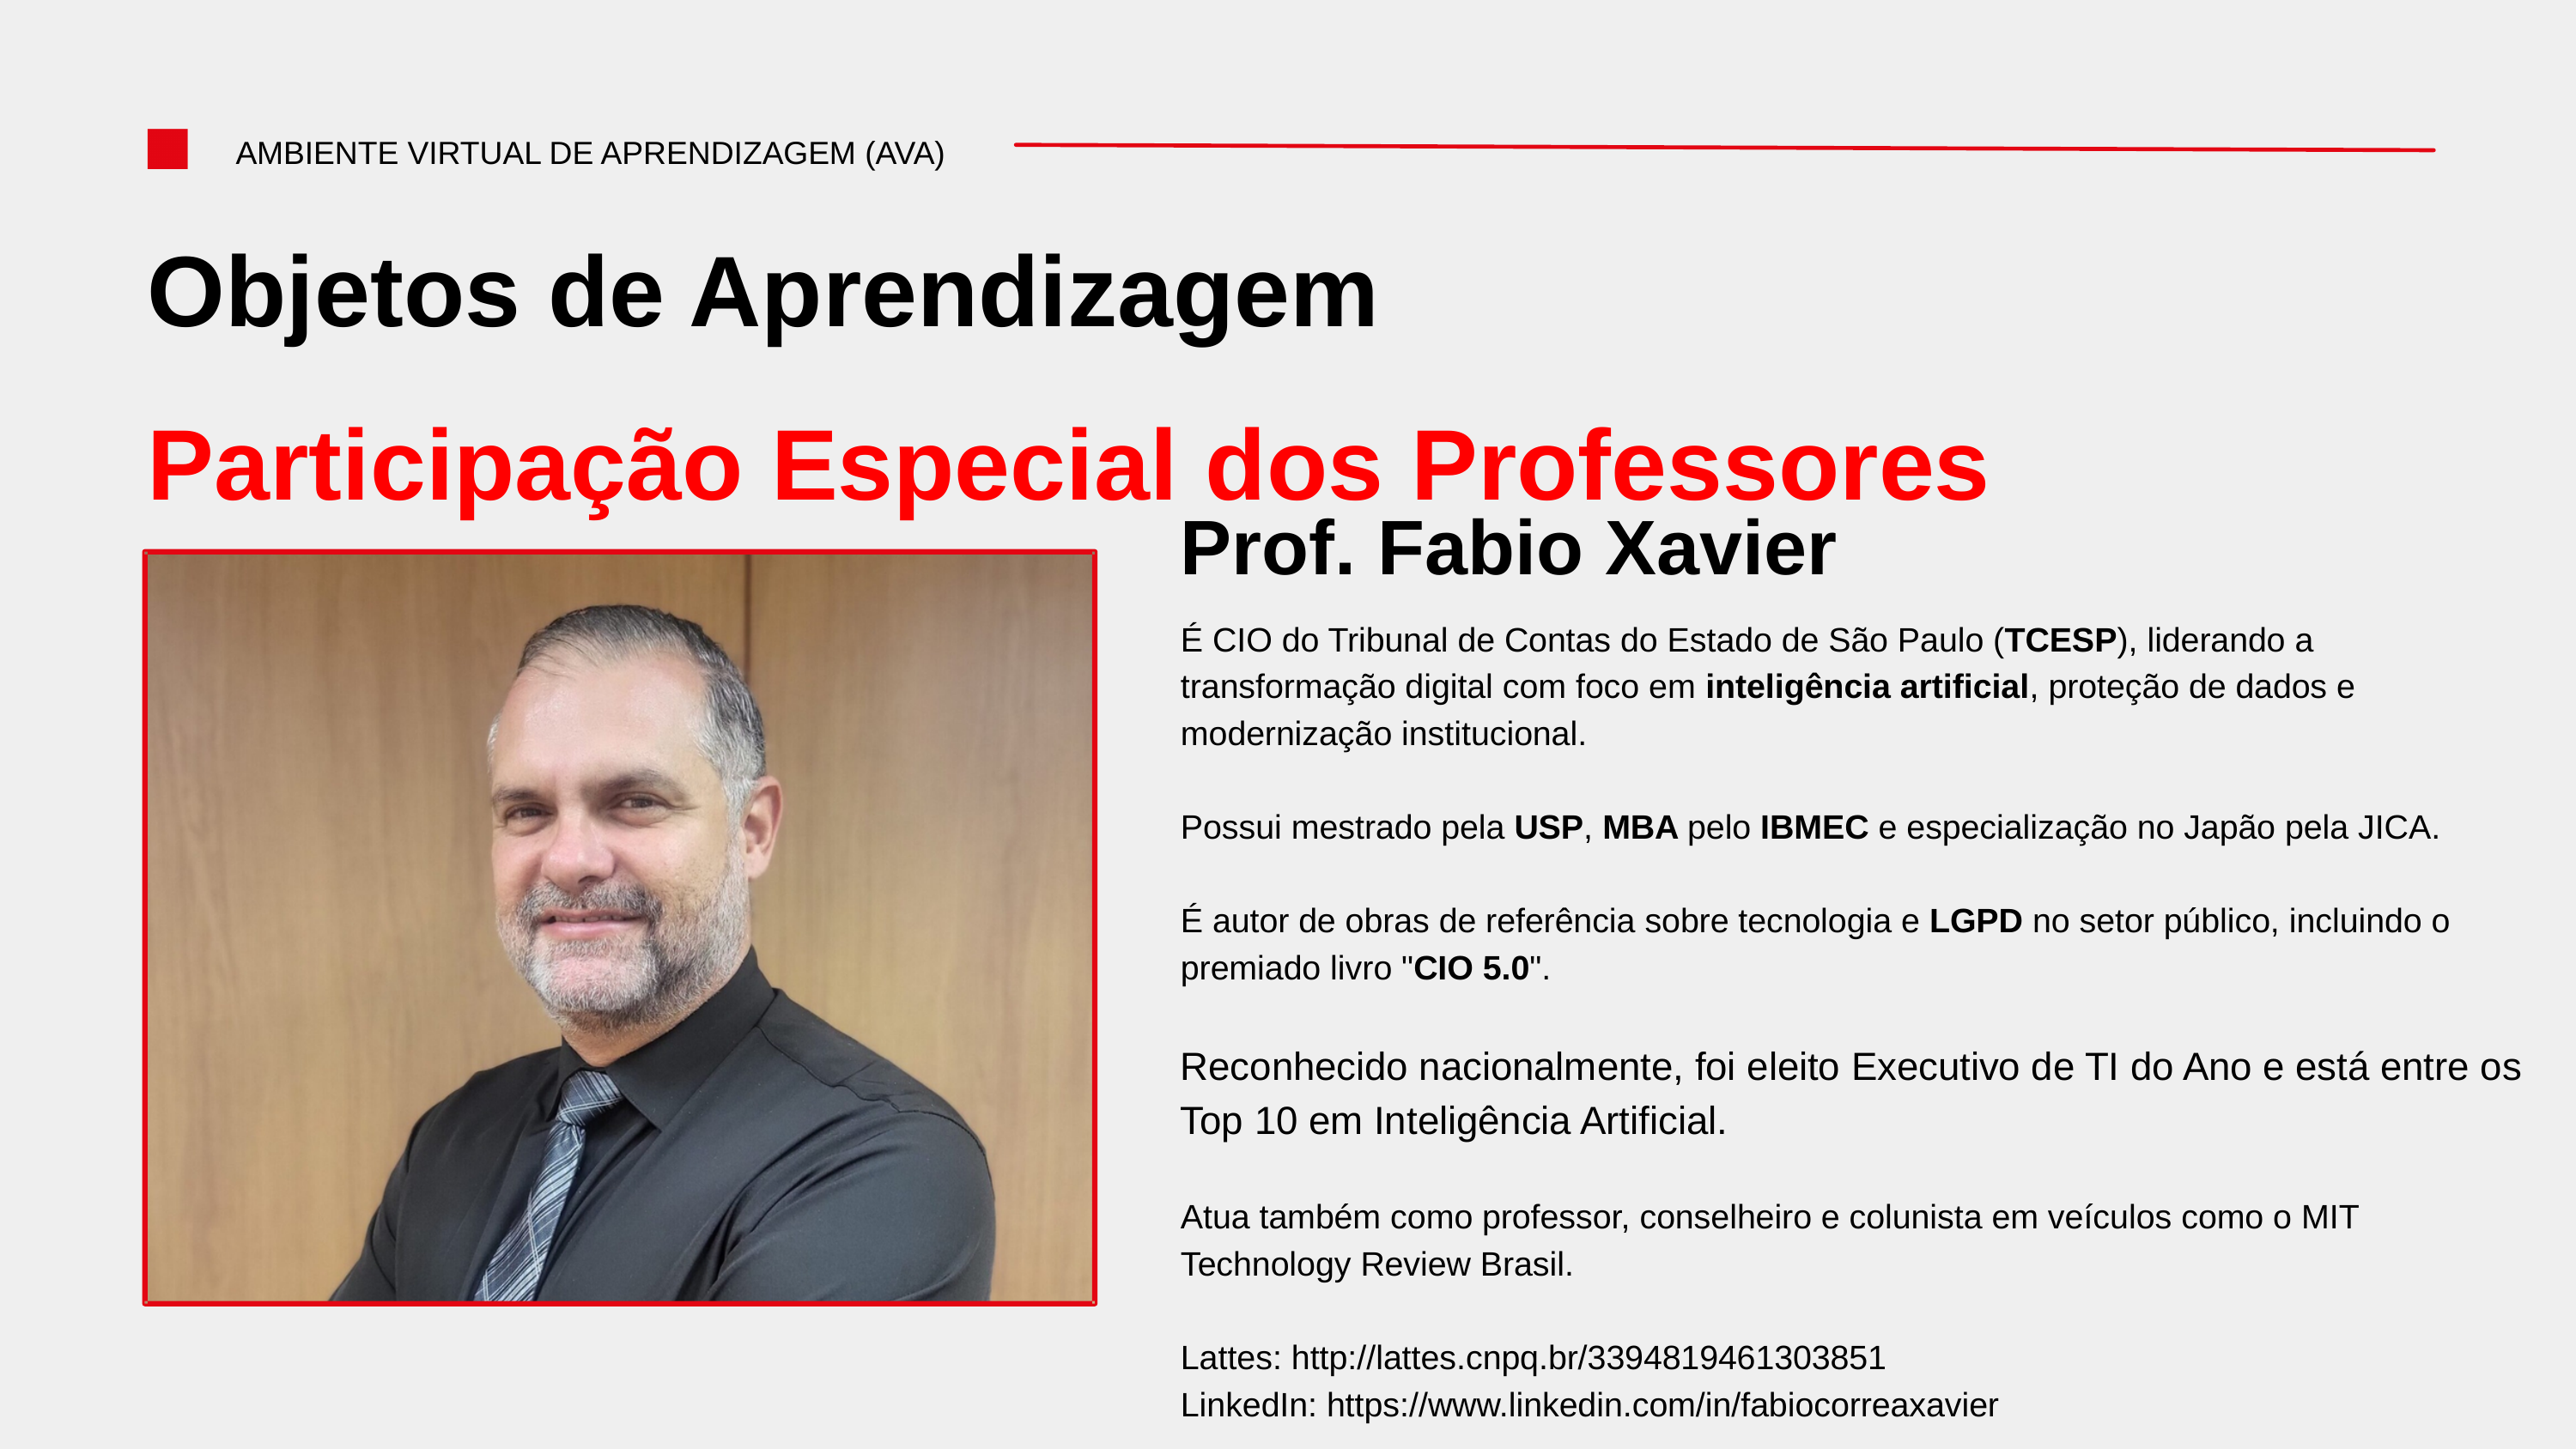

AMBIENTE VIRTUAL DE APRENDIZAGEM (AVA)
Objetos de Aprendizagem
Participação Especial dos Professores
Prof. Fabio Xavier

É CIO do Tribunal de Contas do Estado de São Paulo (TCESP), liderando a transformação digital com foco em inteligência artificial, proteção de dados e modernização institucional.

Possui mestrado pela USP, MBA pelo IBMEC e especialização no Japão pela JICA.

É autor de obras de referência sobre tecnologia e LGPD no setor público, incluindo o premiado livro "CIO 5.0".

Reconhecido nacionalmente, foi eleito Executivo de TI do Ano e está entre os Top 10 em Inteligência Artificial.

Atua também como professor, conselheiro e colunista em veículos como o MIT Technology Review Brasil.

Lattes: http://lattes.cnpq.br/3394819461303851
LinkedIn: https://www.linkedin.com/in/fabiocorreaxavier